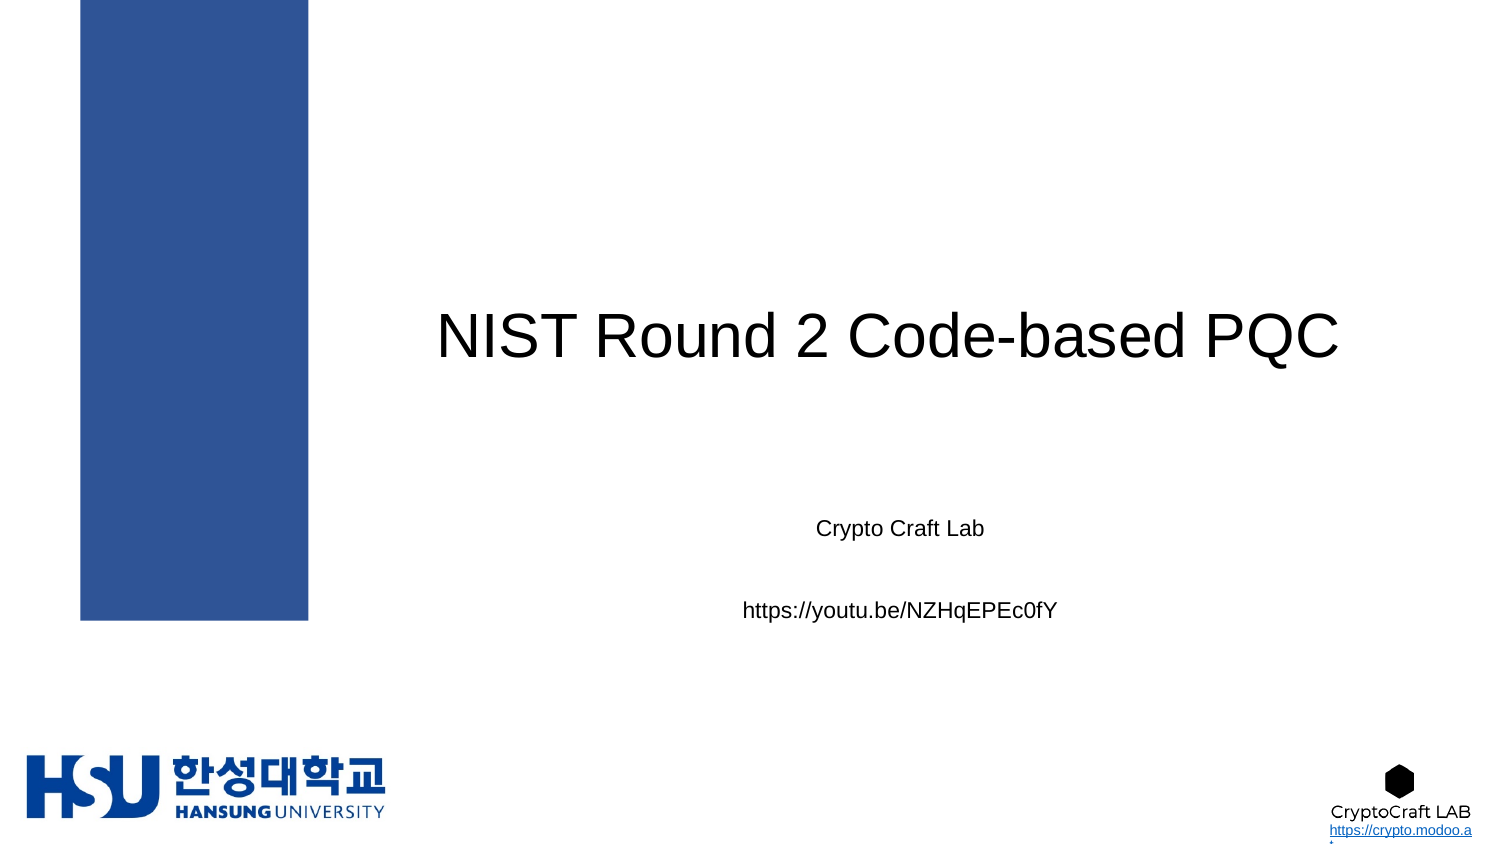

# NIST Round 2 Code-based PQC

Crypto Craft Lab

https://youtu.be/NZHqEPEc0fY